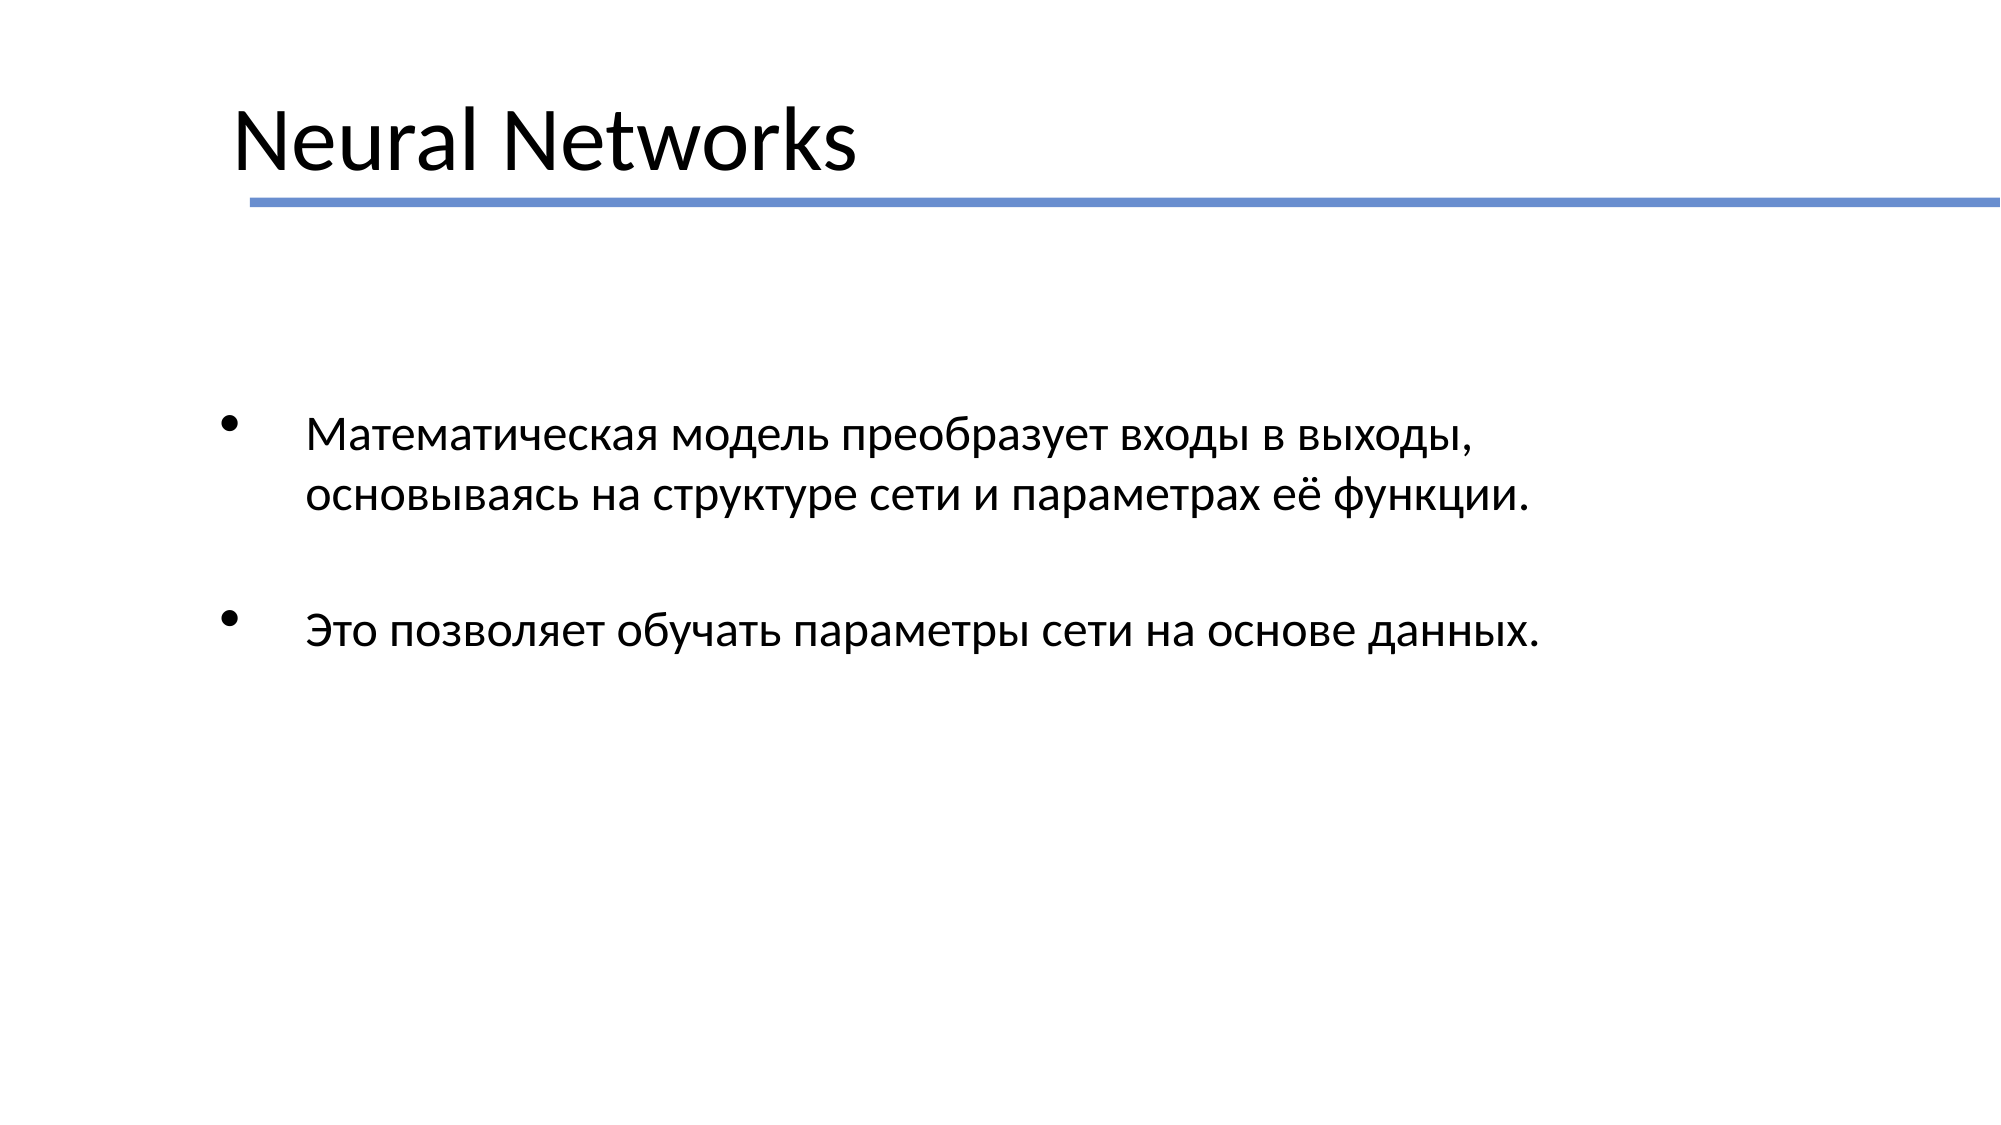

# Neural Networks
Математическая модель преобразует входы в выходы, основываясь на структуре сети и параметрах её функции.

Это позволяет обучать параметры сети на основе данных.